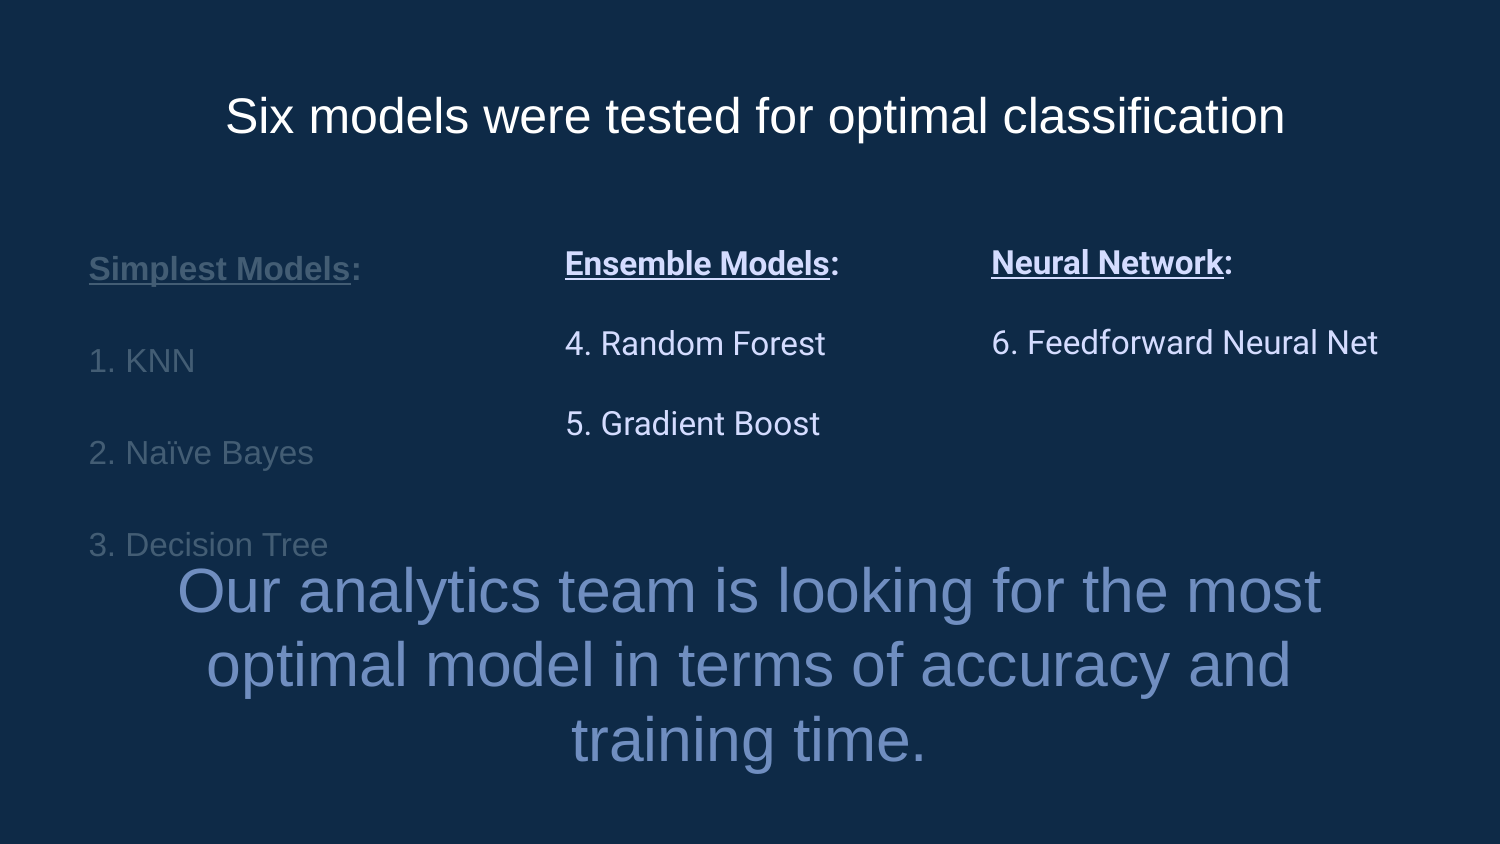

# Six models were tested for optimal classification
Simplest Models:

1. KNN

2. Naïve Bayes

3. Decision Tree
Neural Network:

6. Feedforward Neural Net

Ensemble Models:

4. Random Forest

5. Gradient Boost

Our analytics team is looking for the most optimal model in terms of accuracy and training time.